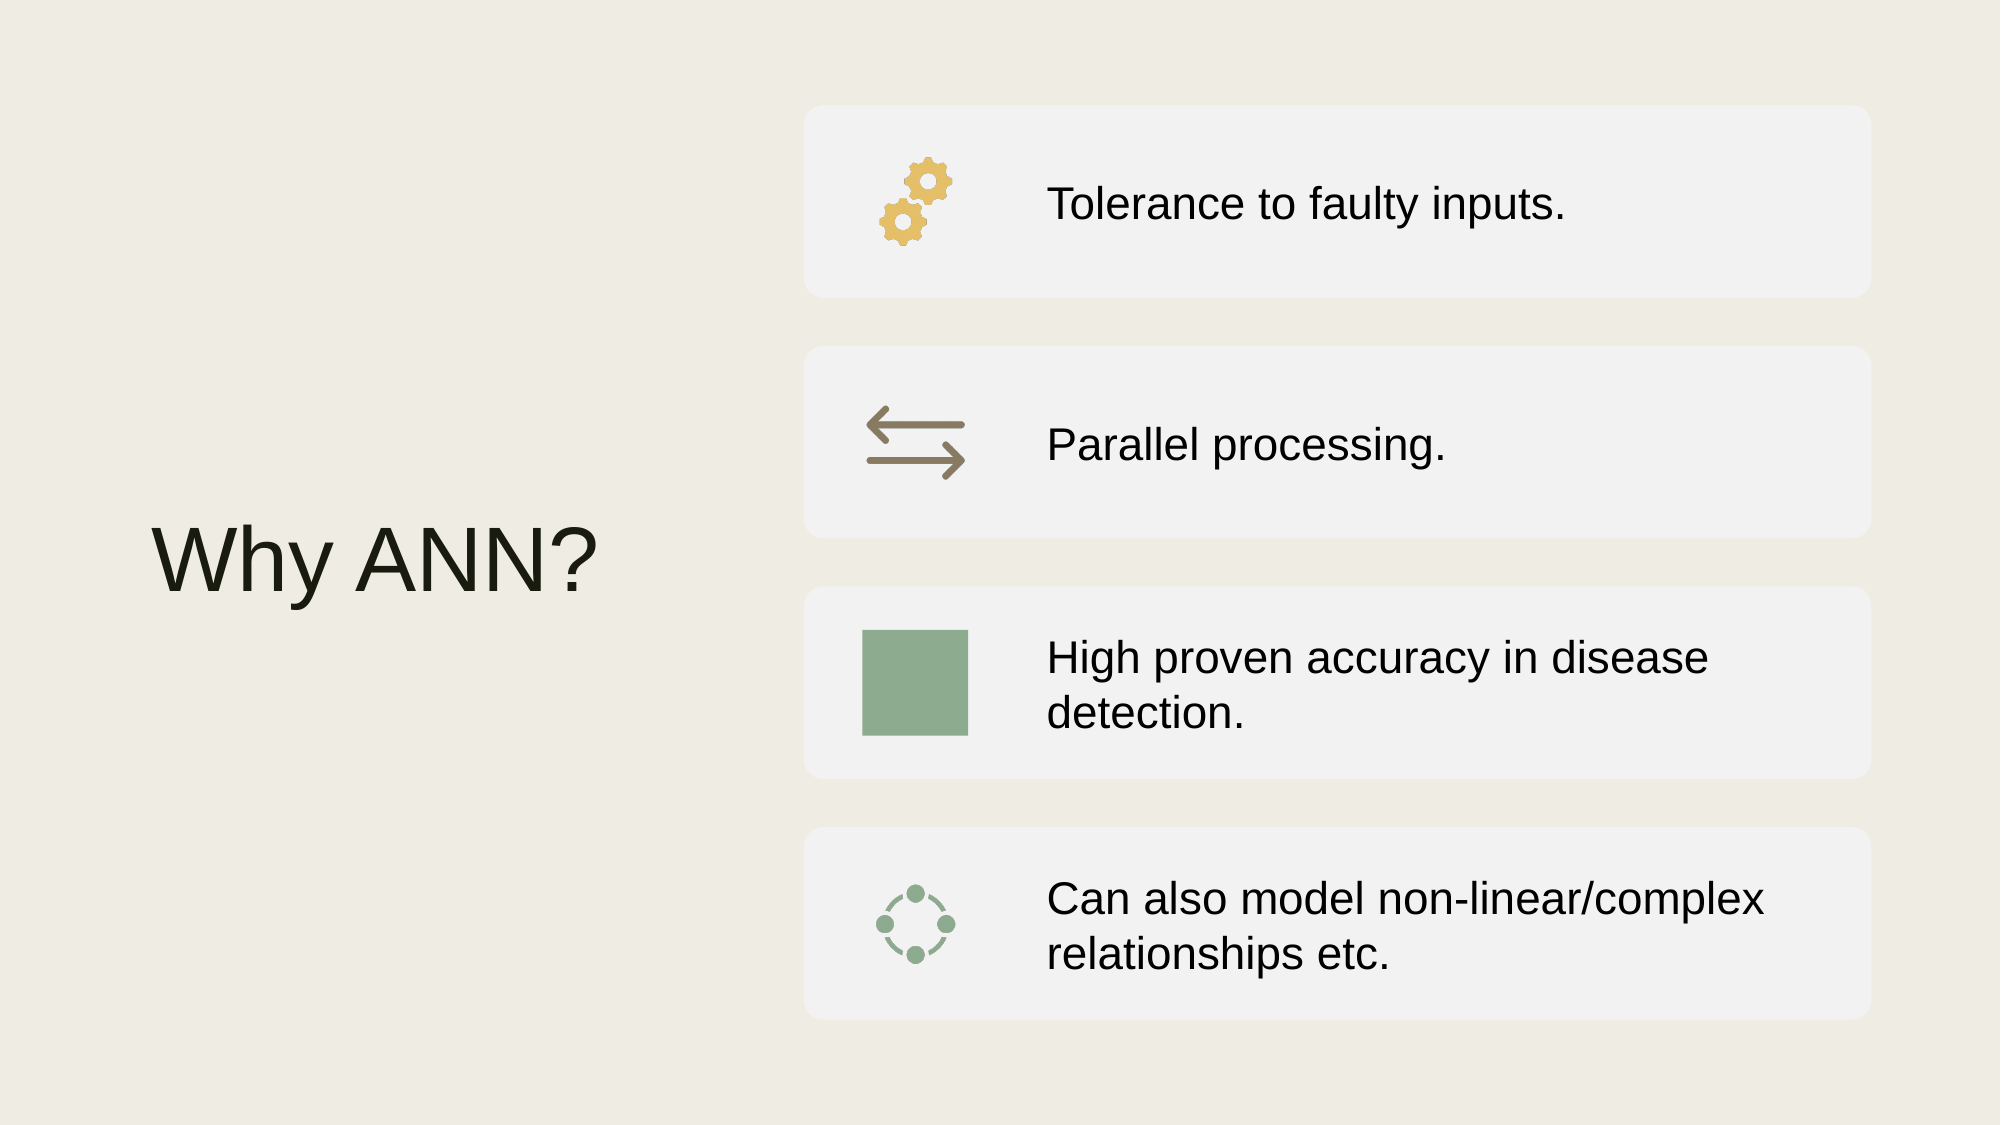

# Why ANN?
Tolerance to faulty inputs.
Parallel processing.
High proven accuracy in disease detection.
Can also model non-linear/complex relationships etc.